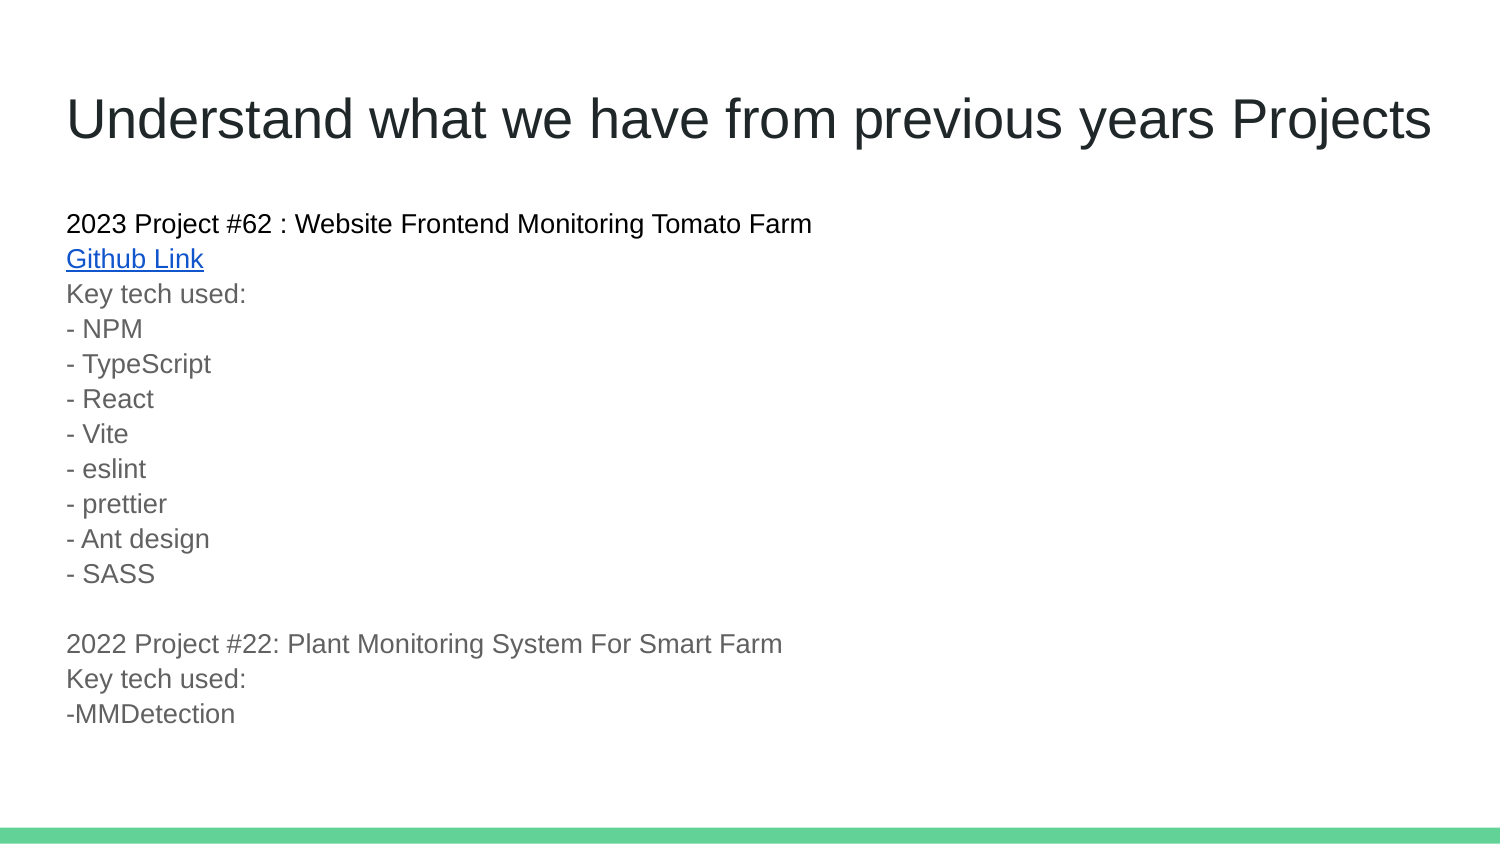

# Understand what we have from previous years Projects
2023 Project #62 : Website Frontend Monitoring Tomato Farm
Github Link
Key tech used:
- NPM
- TypeScript
- React
- Vite
- eslint
- prettier
- Ant design
- SASS

2022 Project #22: Plant Monitoring System For Smart Farm
Key tech used:
-MMDetection